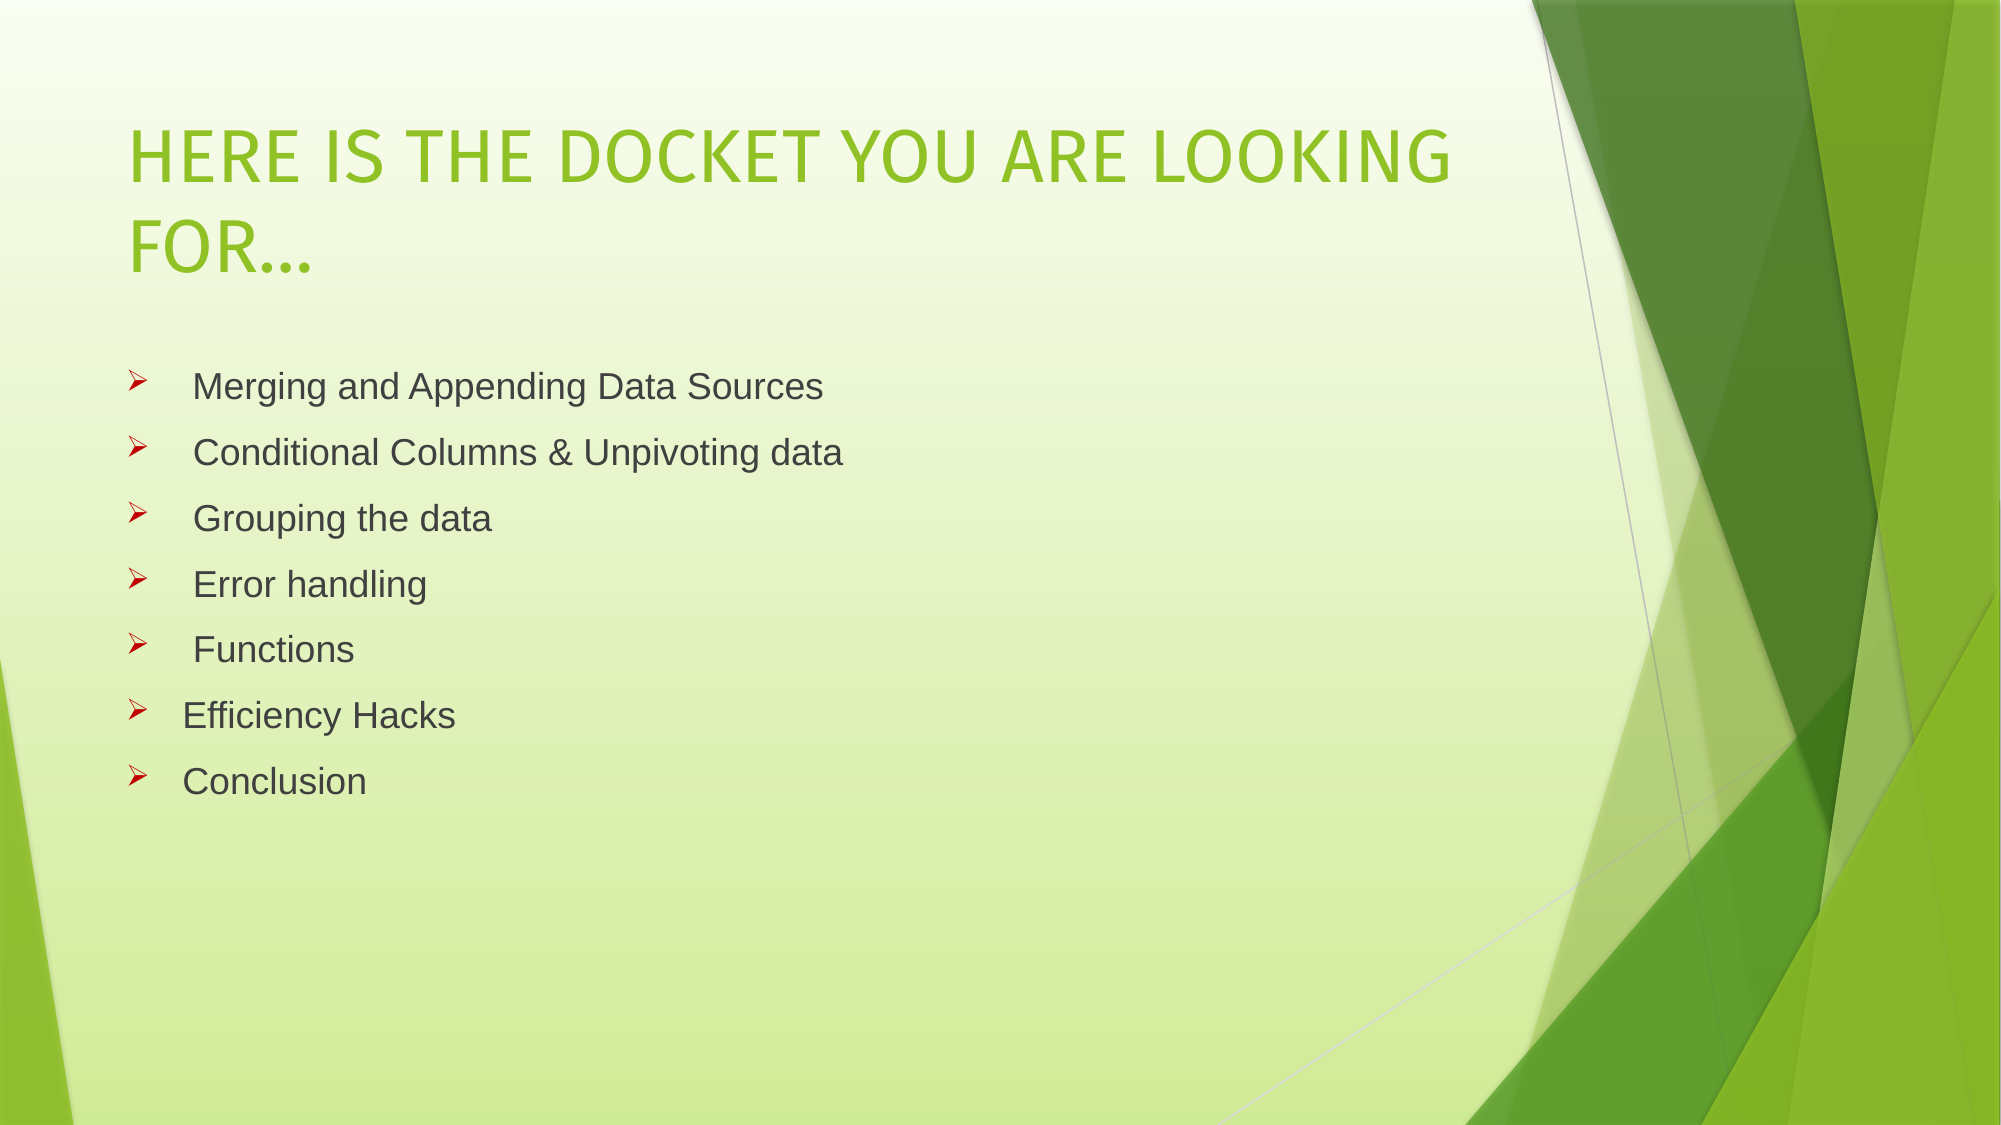

# HERE IS THE DOCKET YOU ARE LOOKING FOR…
 Merging and Appending Data Sources
 Conditional Columns & Unpivoting data
 Grouping the data
 Error handling
 Functions
Efficiency Hacks
Conclusion